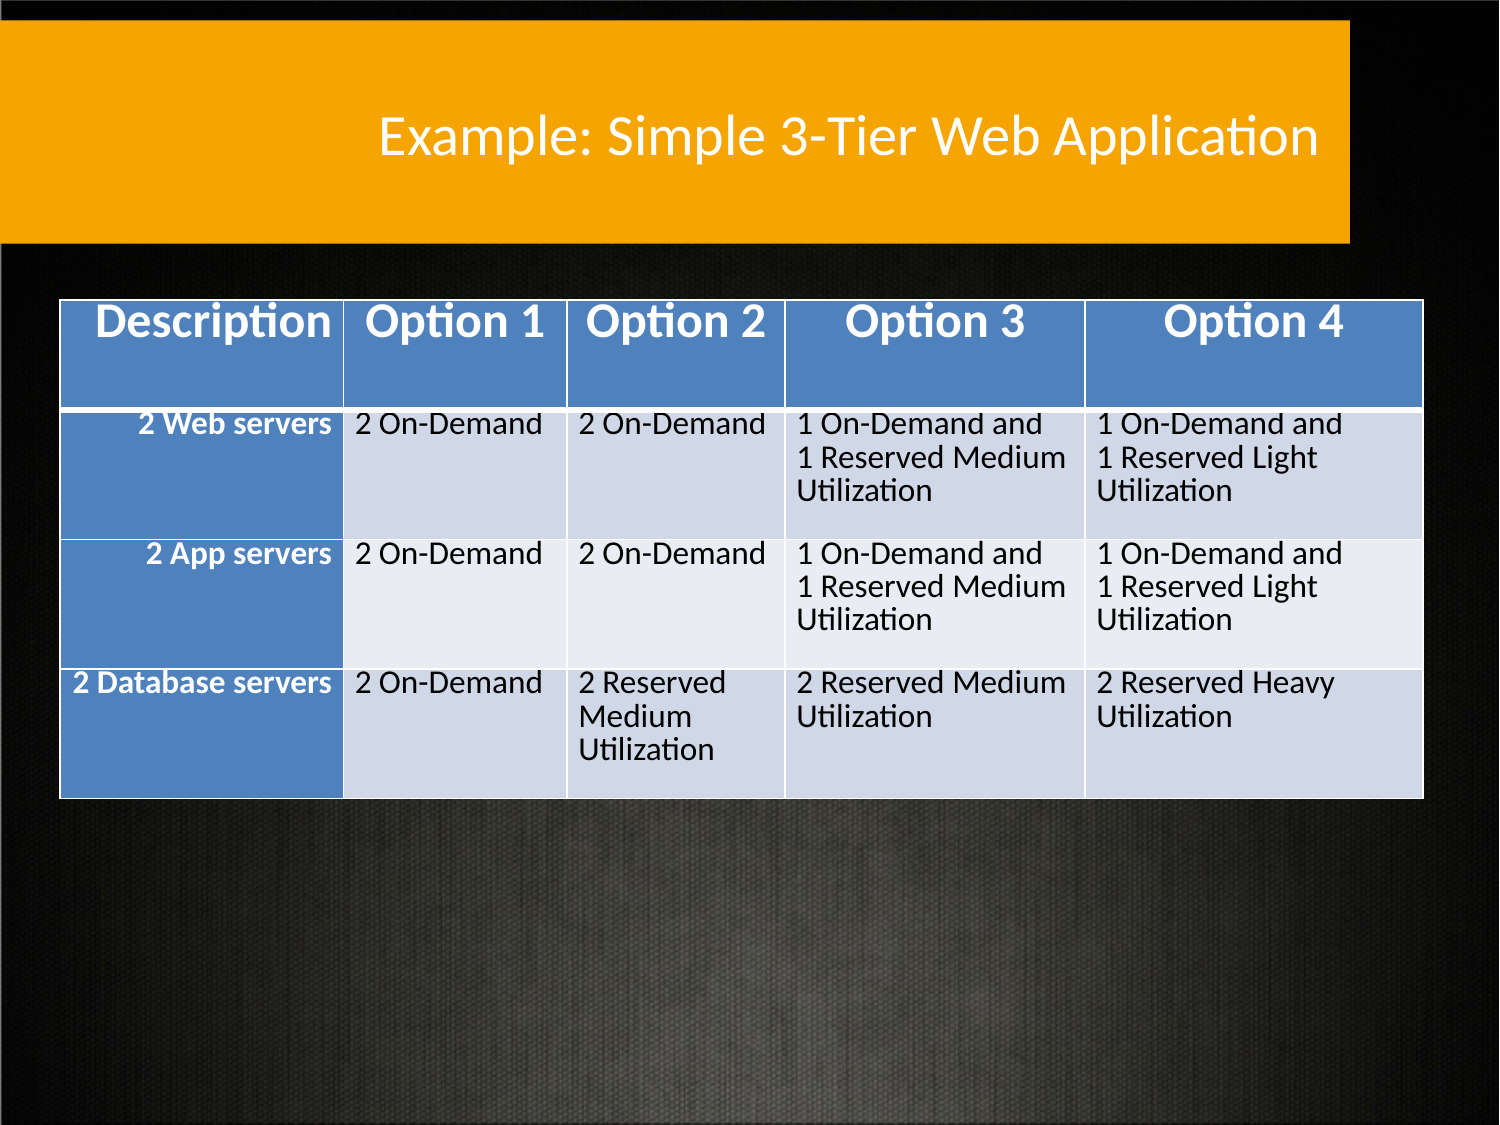

Example: Simple 3-Tier Web Application
| Description | Option 1 | Option 2 | Option 3 | Option 4 |
| --- | --- | --- | --- | --- |
| 2 Web servers | 2 On-Demand | 2 On-Demand | 1 On-Demand and 1 Reserved Medium Utilization | 1 On-Demand and 1 Reserved Light Utilization |
| 2 App servers | 2 On-Demand | 2 On-Demand | 1 On-Demand and 1 Reserved Medium Utilization | 1 On-Demand and 1 Reserved Light Utilization |
| 2 Database servers | 2 On-Demand | 2 Reserved Medium Utilization | 2 Reserved Medium Utilization | 2 Reserved Heavy Utilization |